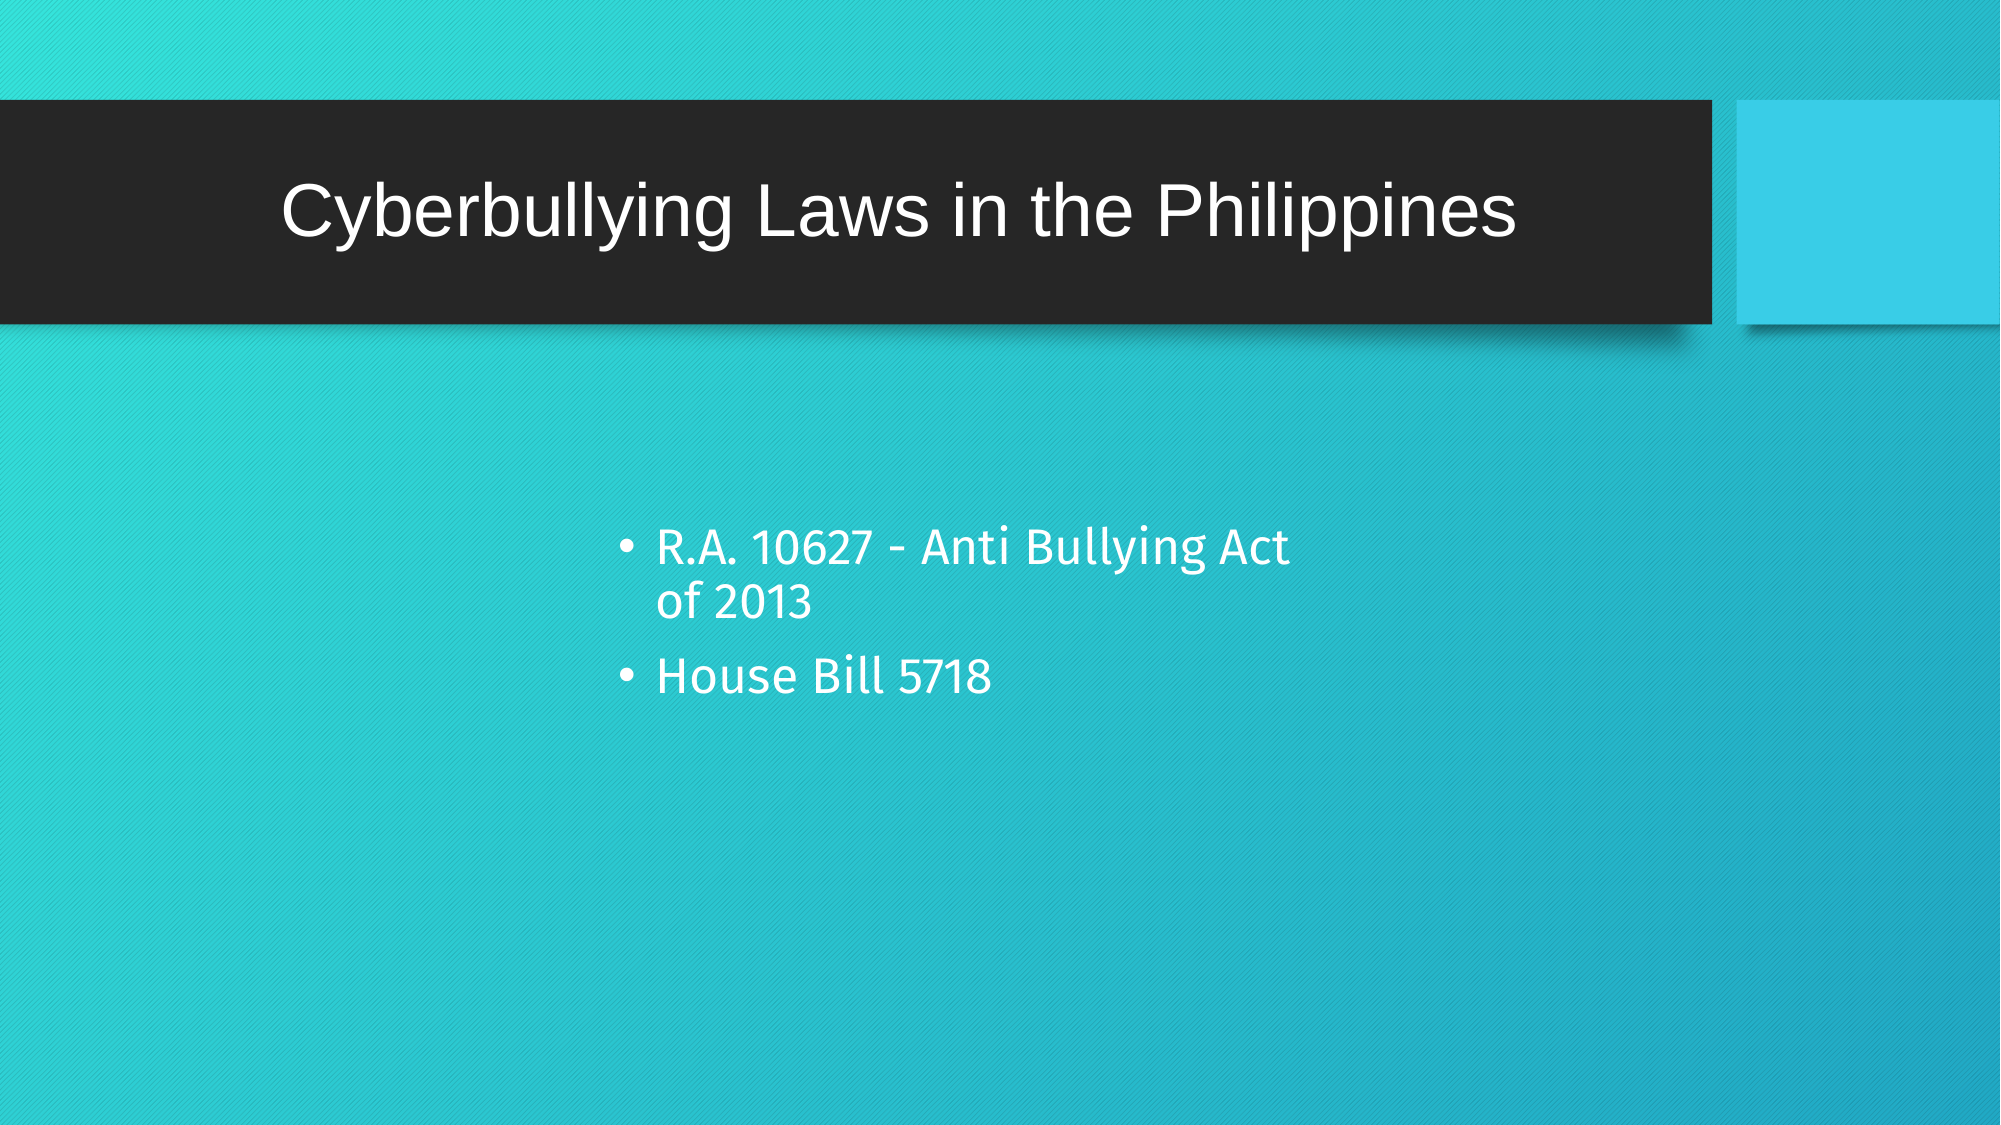

# Cyberbullying Laws in the Philippines
R.A. 10627 - Anti Bullying Act of 2013
House Bill 5718